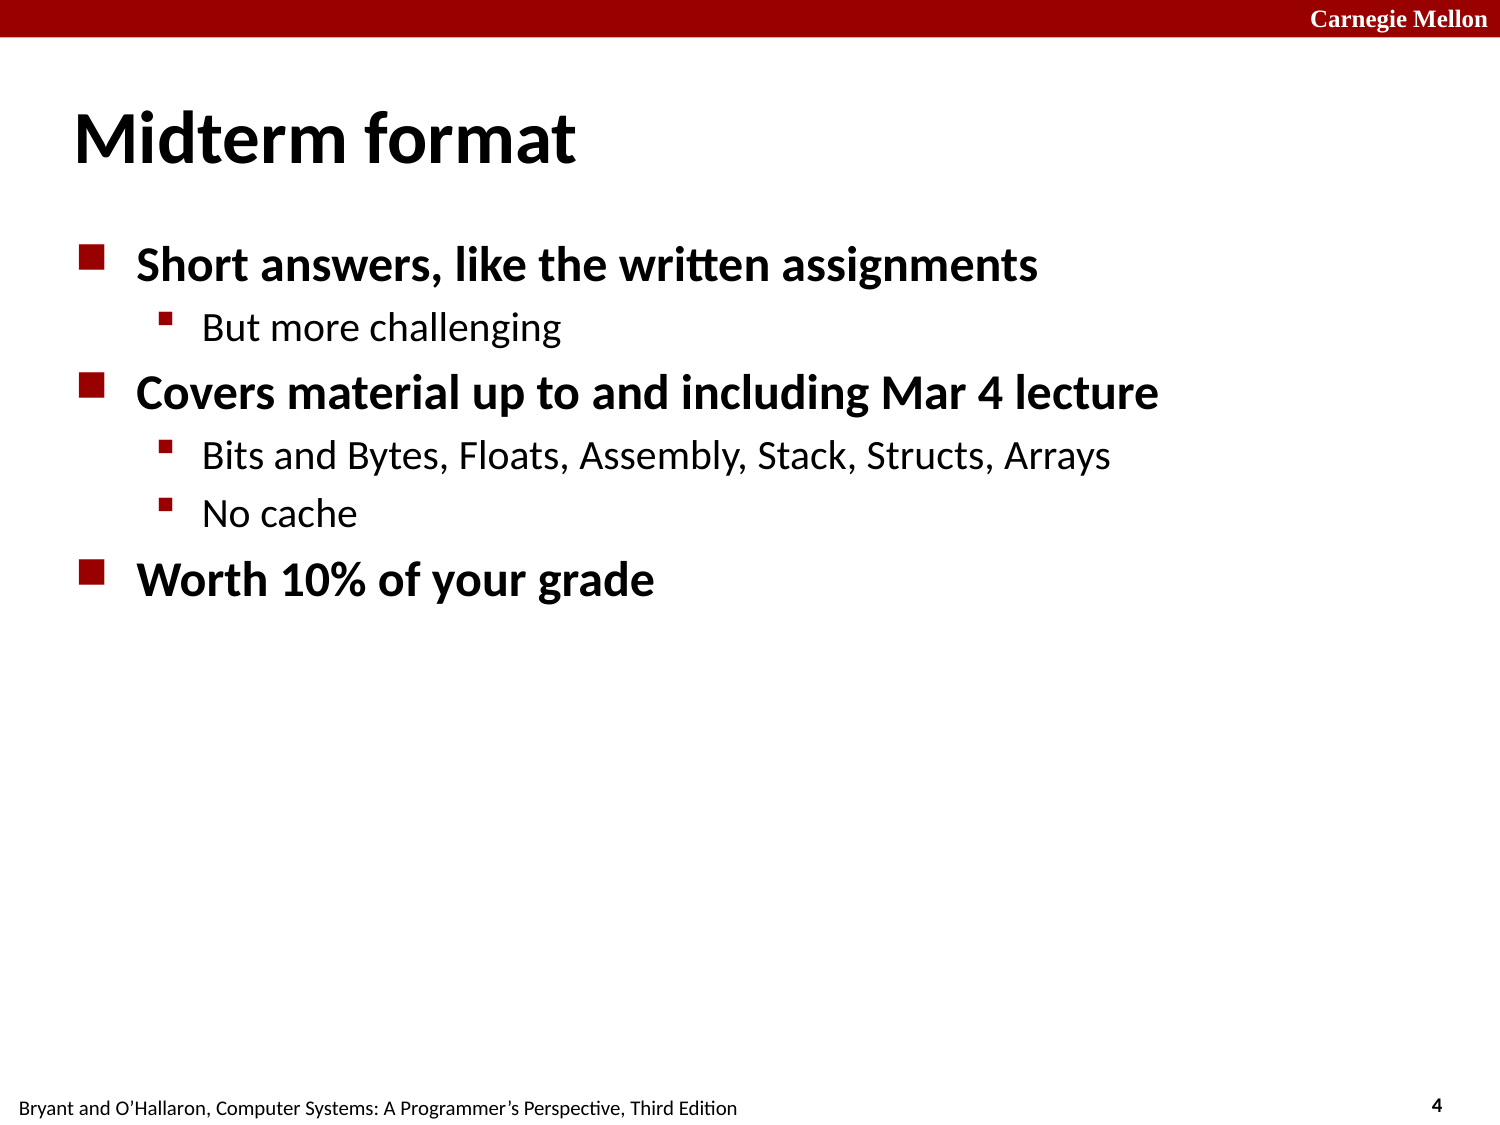

# Midterm format
Short answers, like the written assignments
But more challenging
Covers material up to and including Mar 4 lecture
Bits and Bytes, Floats, Assembly, Stack, Structs, Arrays
No cache
Worth 10% of your grade